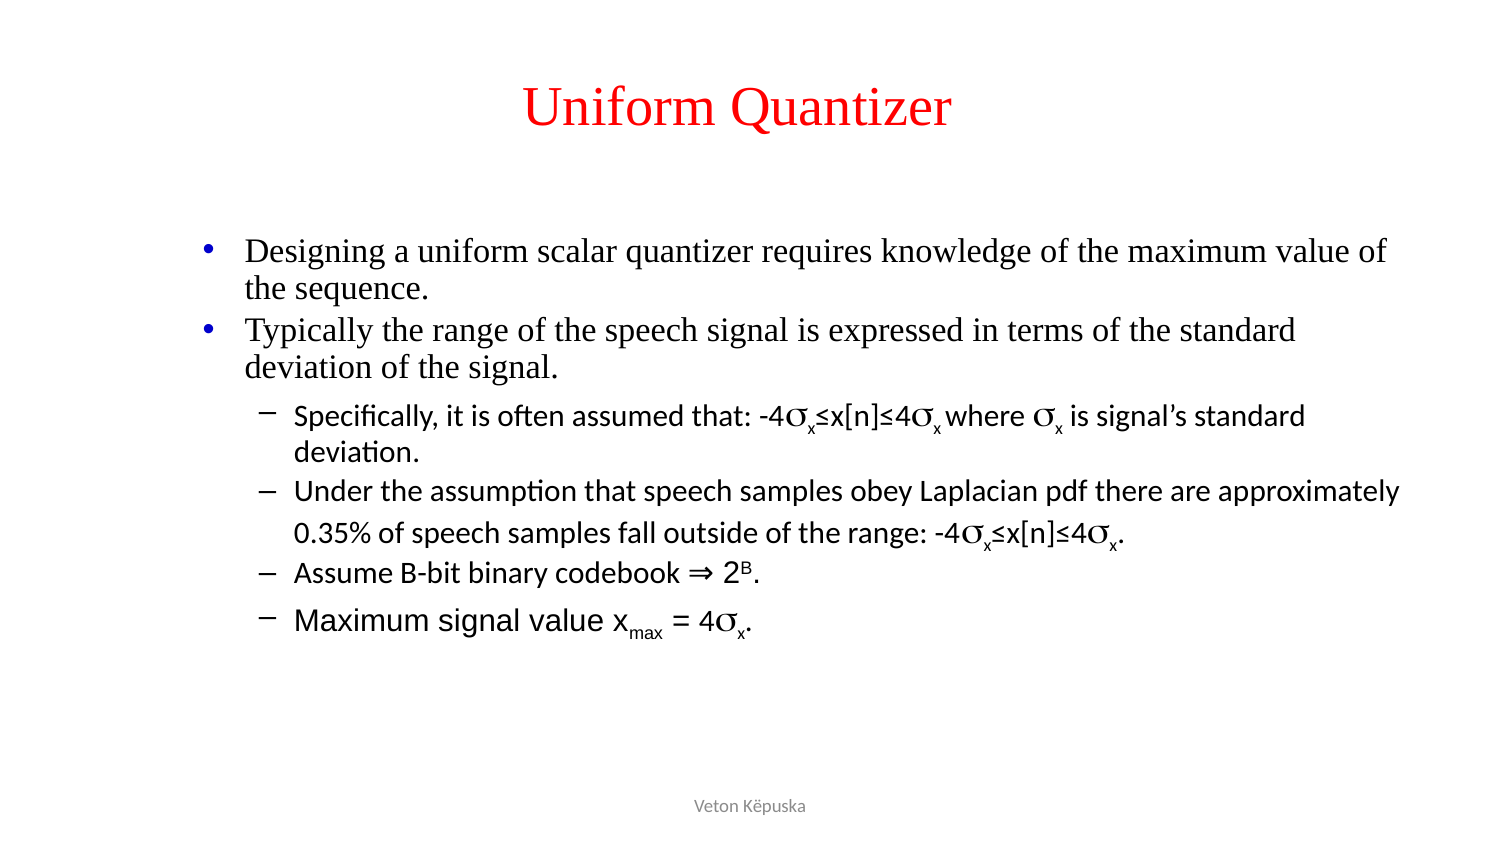

# Uniform Quantizer
Designing a uniform scalar quantizer requires knowledge of the maximum value of the sequence.
Typically the range of the speech signal is expressed in terms of the standard deviation of the signal.
Specifically, it is often assumed that: -4σx≤x[n]≤4σx where σx is signal’s standard deviation.
Under the assumption that speech samples obey Laplacian pdf there are approximately 0.35% of speech samples fall outside of the range: -4σx≤x[n]≤4σx.
Assume B-bit binary codebook ⇒ 2B.
Maximum signal value xmax = 4σx.

Veton Këpuska
139